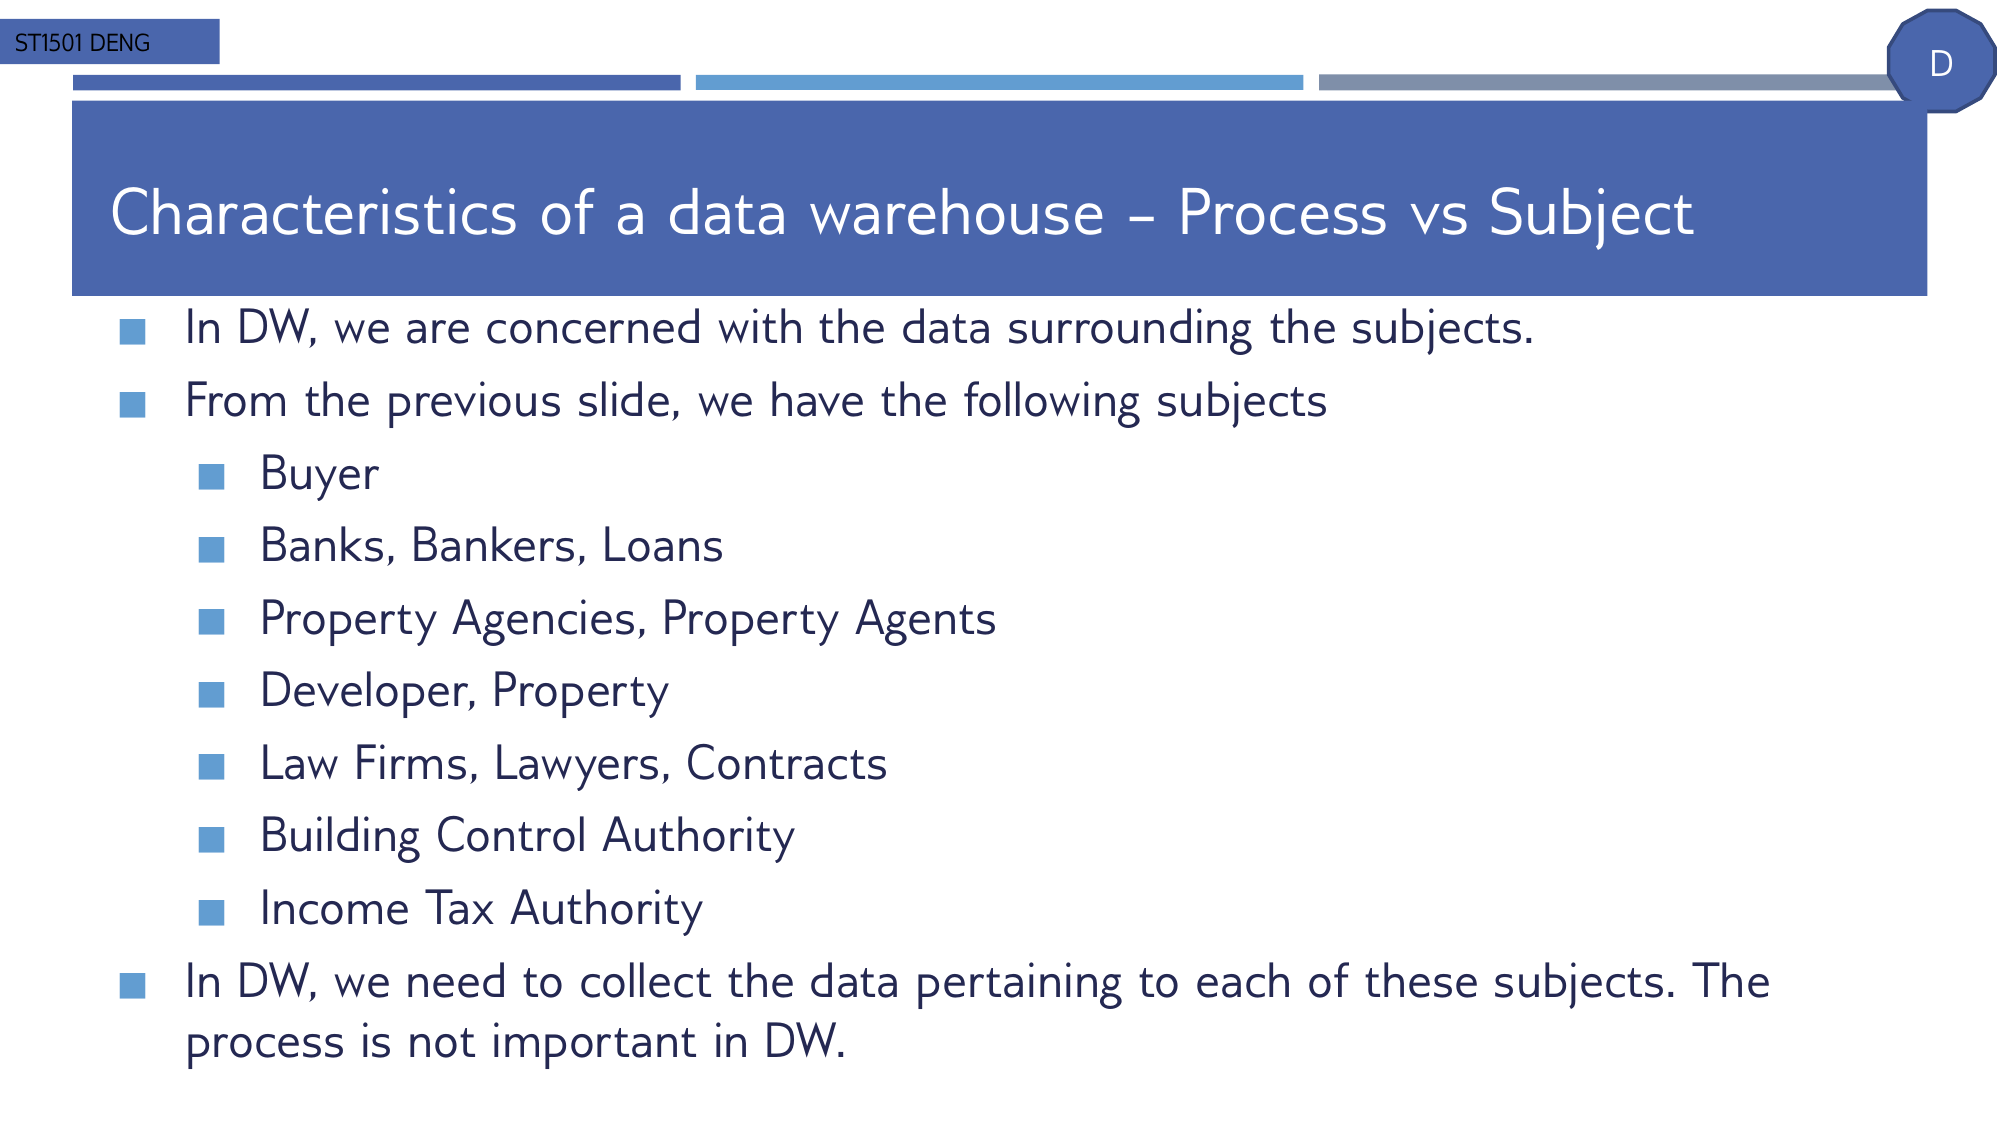

# Characteristics of a data warehouse – Process vs Subject
In DW, we are concerned with the data surrounding the subjects.
From the previous slide, we have the following subjects
Buyer
Banks, Bankers, Loans
Property Agencies, Property Agents
Developer, Property
Law Firms, Lawyers, Contracts
Building Control Authority
Income Tax Authority
In DW, we need to collect the data pertaining to each of these subjects. The process is not important in DW.